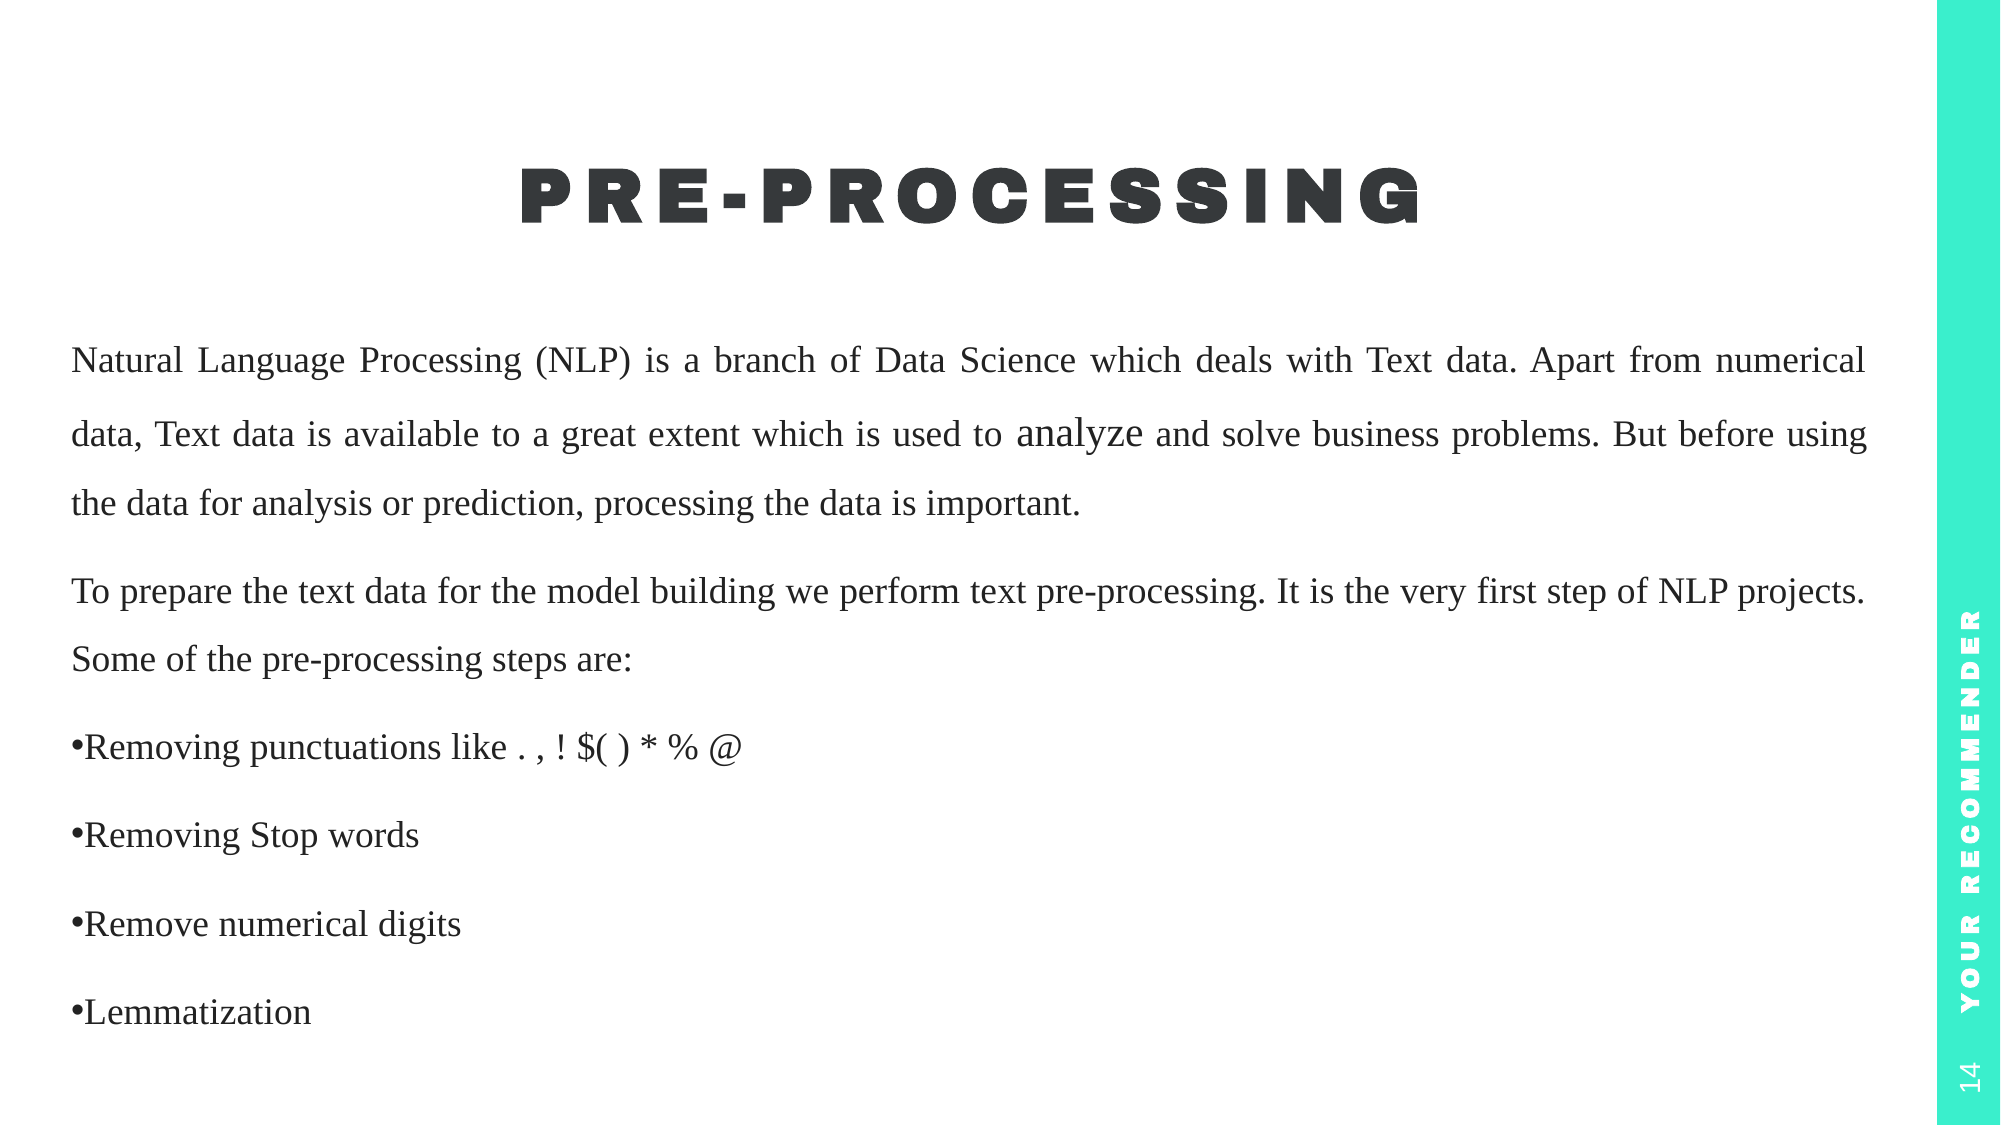

# pre-processing
Natural Language Processing (NLP) is a branch of Data Science which deals with Text data. Apart from numerical data, Text data is available to a great extent which is used to analyze and solve business problems. But before using the data for analysis or prediction, processing the data is important.
To prepare the text data for the model building we perform text pre-processing. It is the very first step of NLP projects. Some of the pre-processing steps are:
Removing punctuations like . , ! $( ) * % @
Removing Stop words
Remove numerical digits
Lemmatization
your recommender

14